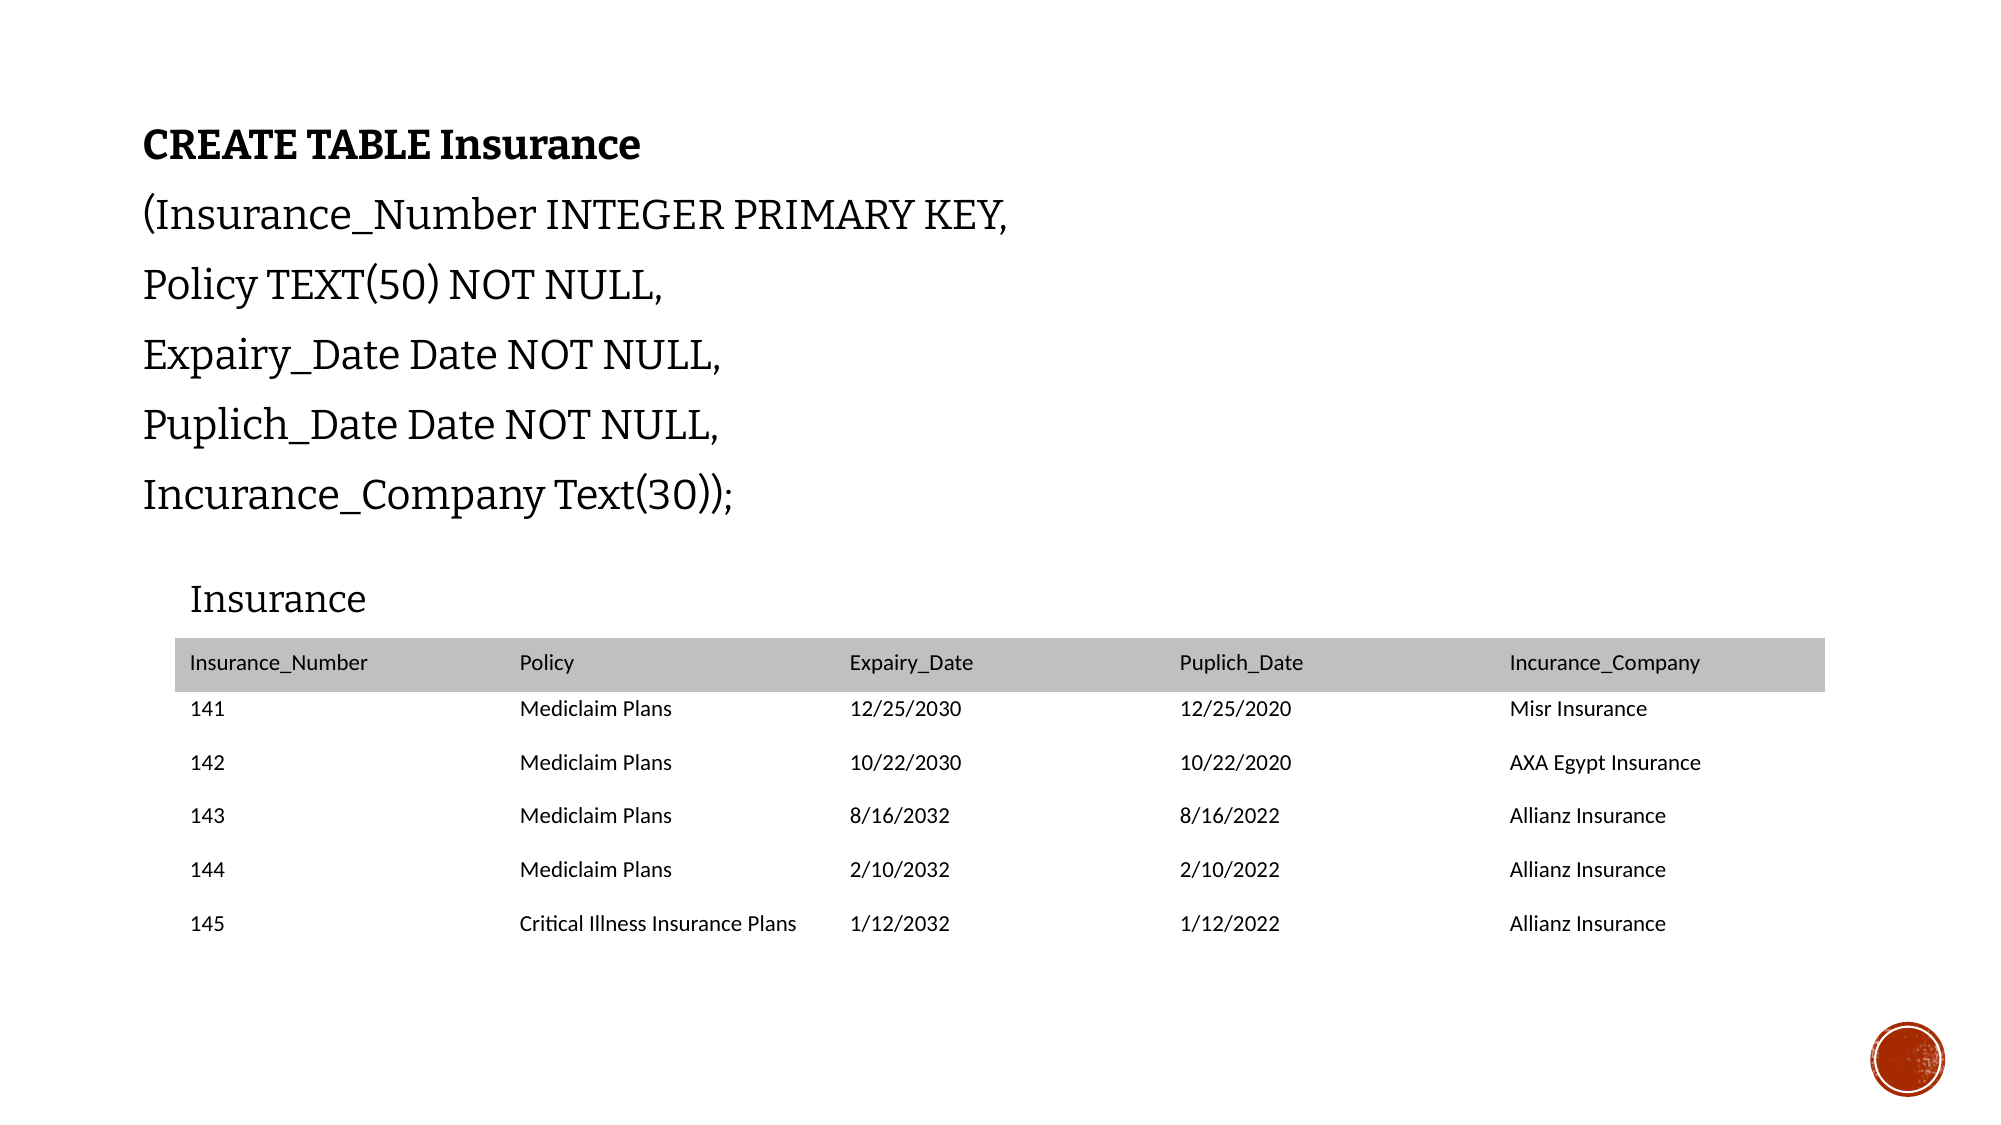

CREATE TABLE Insurance
(Insurance_Number INTEGER PRIMARY KEY,
Policy TEXT(50) NOT NULL,
Expairy_Date Date NOT NULL,
Puplich_Date Date NOT NULL,
Incurance_Company Text(30));

| Insurance |  |  |  |  |
| --- | --- | --- | --- | --- |
| Insurance\_Number | Policy | Expairy\_Date | Puplich\_Date | Incurance\_Company |
| 141 | Mediclaim Plans | 12/25/2030 | 12/25/2020 | Misr Insurance |
| 142 | Mediclaim Plans | 10/22/2030 | 10/22/2020 | AXA Egypt Insurance |
| 143 | Mediclaim Plans | 8/16/2032 | 8/16/2022 | Allianz Insurance |
| 144 | Mediclaim Plans | 2/10/2032 | 2/10/2022 | Allianz Insurance |
| 145 | Critical Illness Insurance Plans | 1/12/2032 | 1/12/2022 | Allianz Insurance |